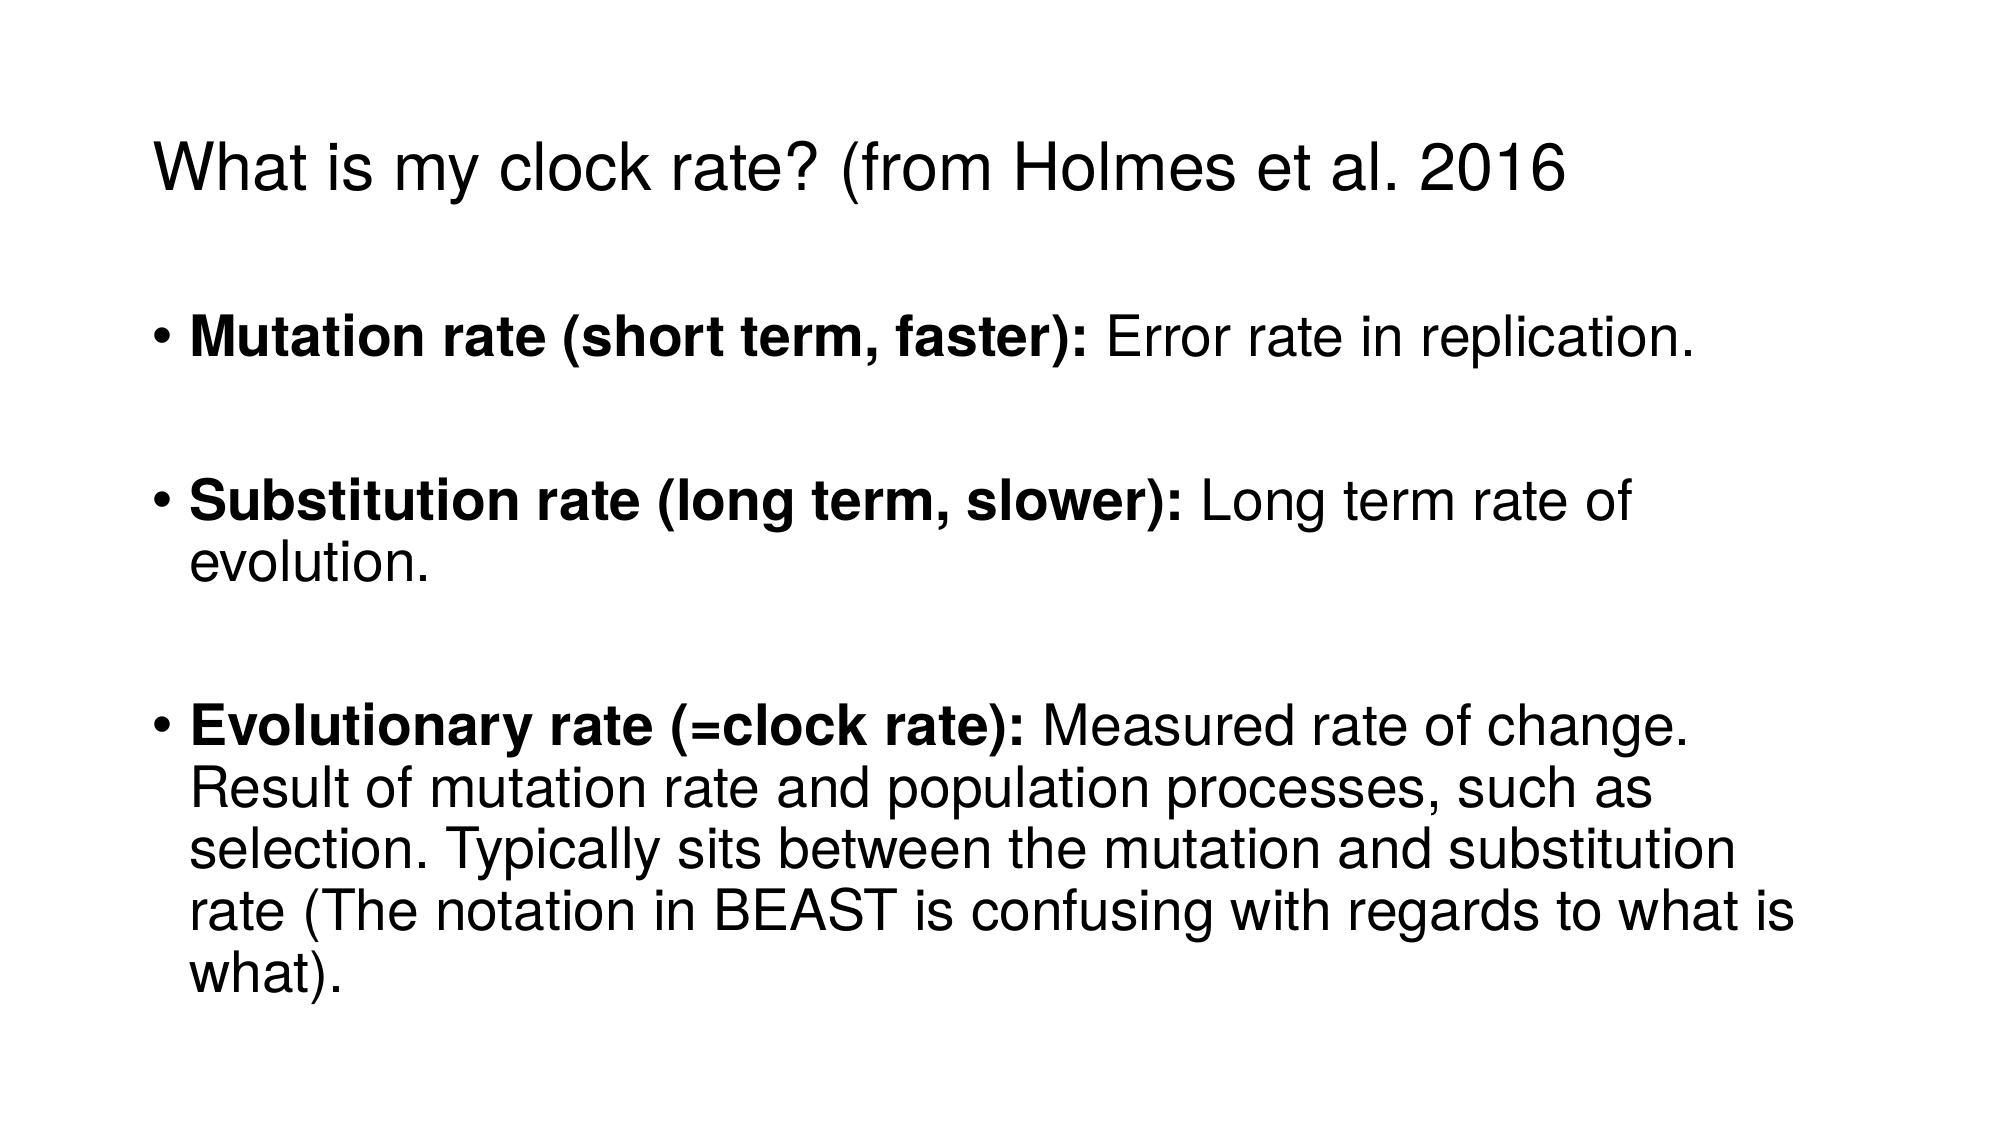

# What is my clock rate? (from Holmes et al. 2016
Mutation rate (short term, faster): Error rate in replication.

Substitution rate (long term, slower): Long term rate of evolution.

Evolutionary rate (=clock rate): Measured rate of change. Result of mutation rate and population processes, such as selection. Typically sits between the mutation and substitution rate (The notation in BEAST is confusing with regards to what is what).